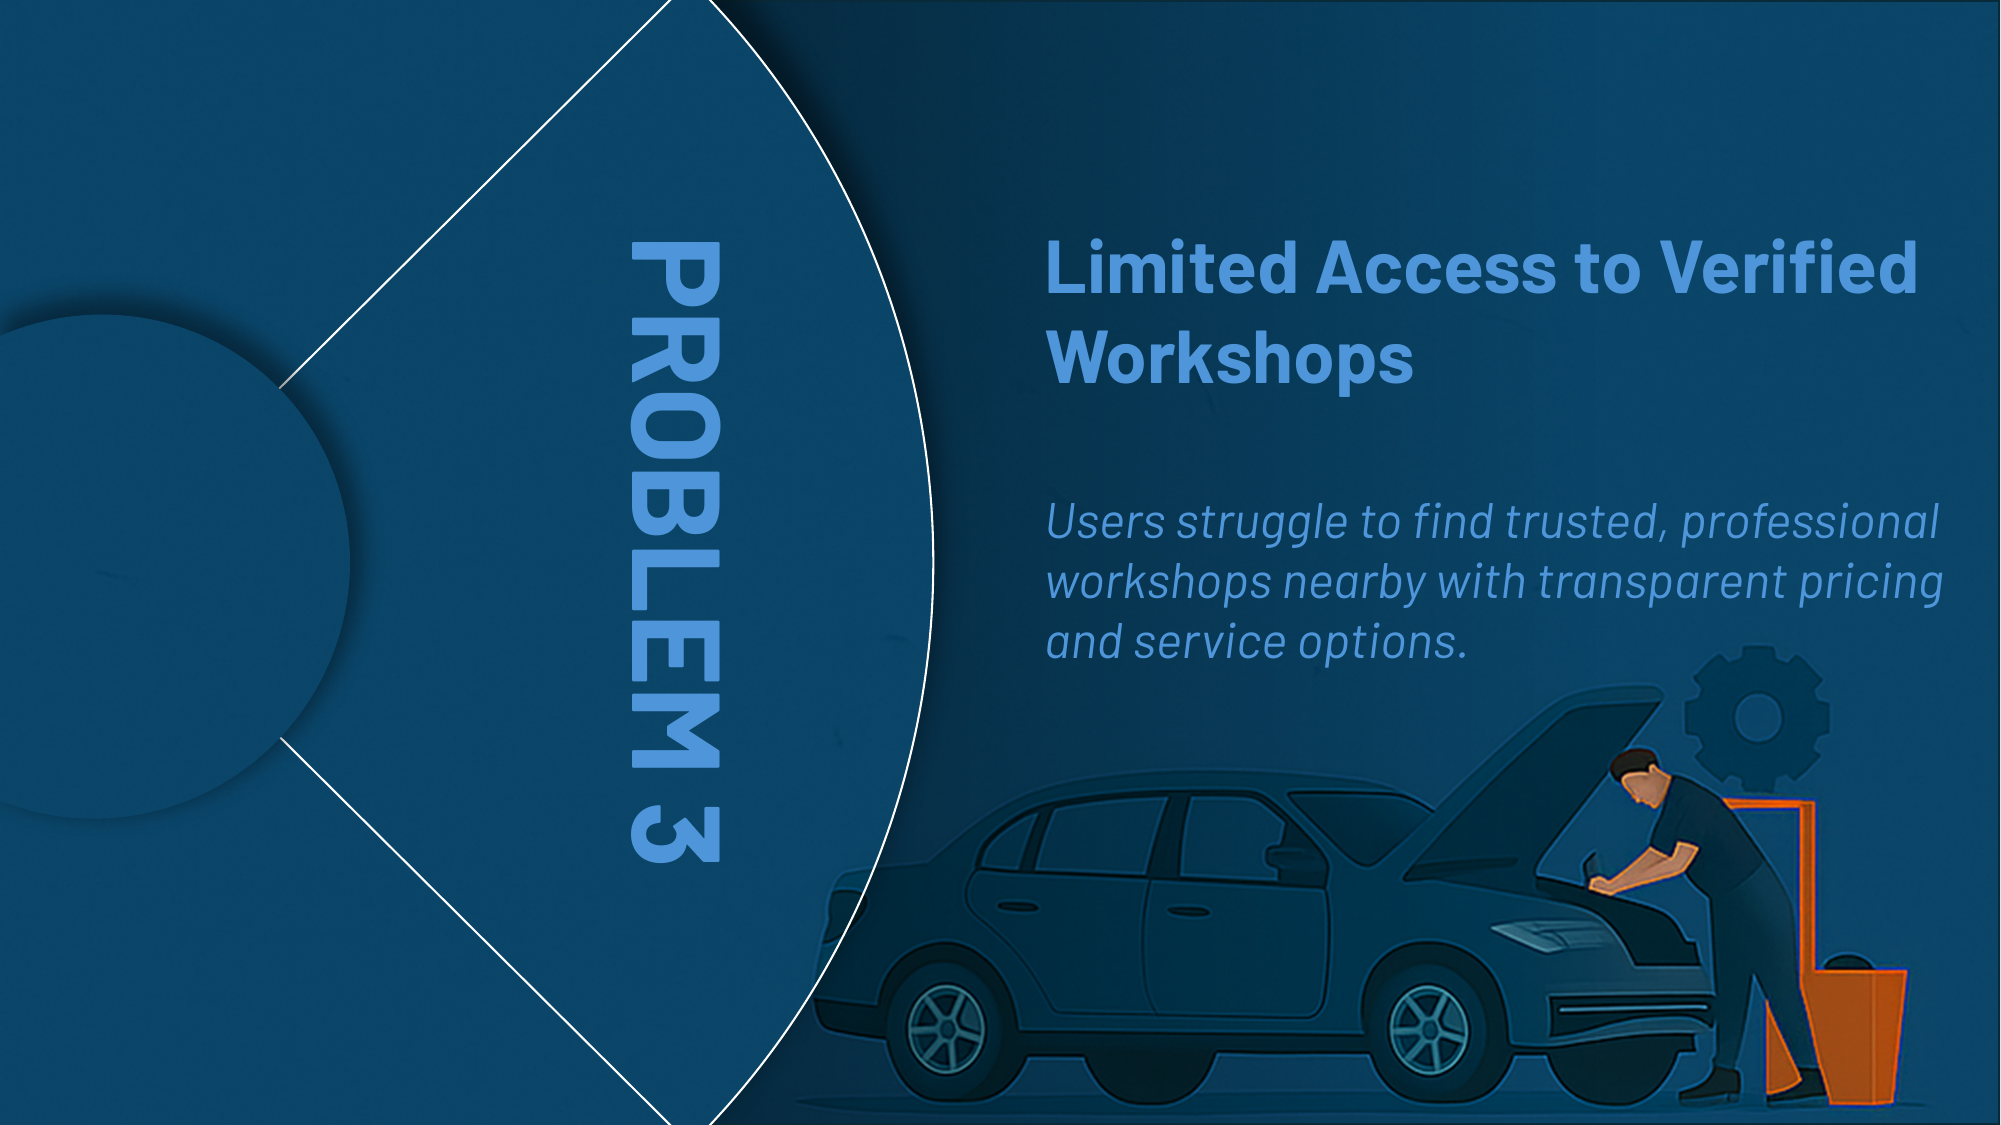

Inefficient Workshop Booking Process
Traditional garage systems lack digital scheduling, leading to long waiting times and service mismanagement.

PROBLEM 4
PROBLEM 1
PROBLEM 3
PROBLEM 2
Limited Access to Verified Workshops
Users struggle to find trusted, professional workshops nearby with transparent pricing and service options.

Absence of Digital Interaction & Support
Most workshops lack online platforms or AI-based assistance, making it hard for users to get quick service guidance or help